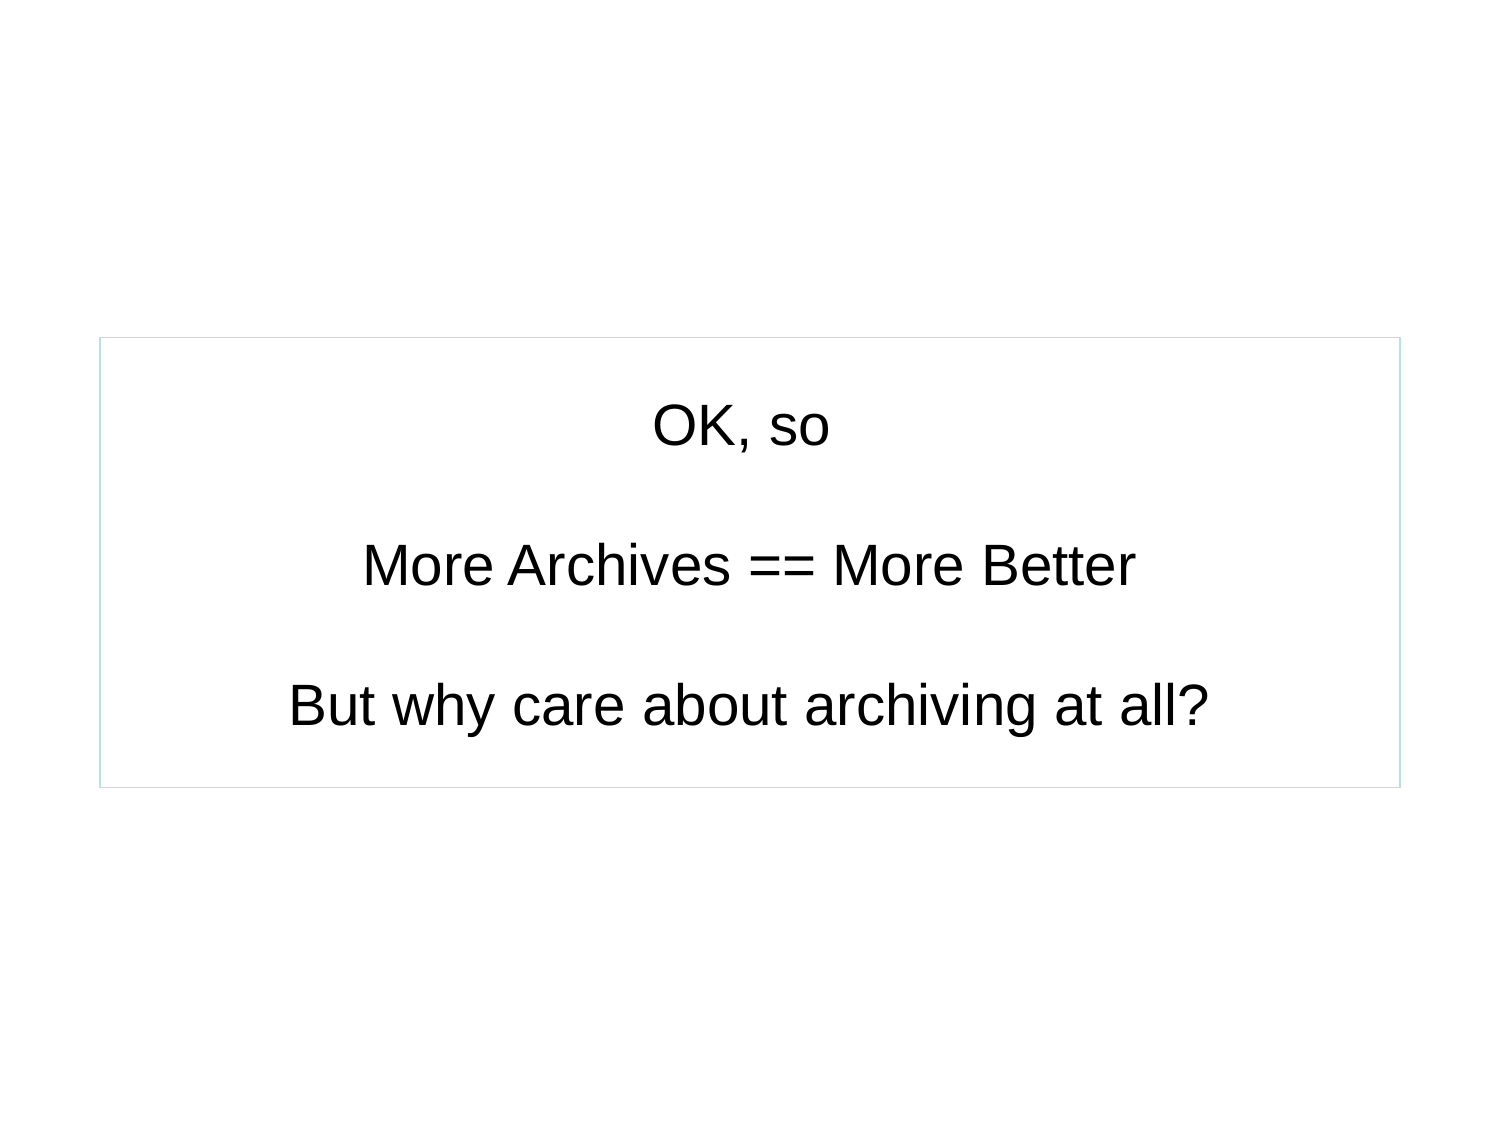

OK, so

More Archives == More Better

But why care about archiving at all?